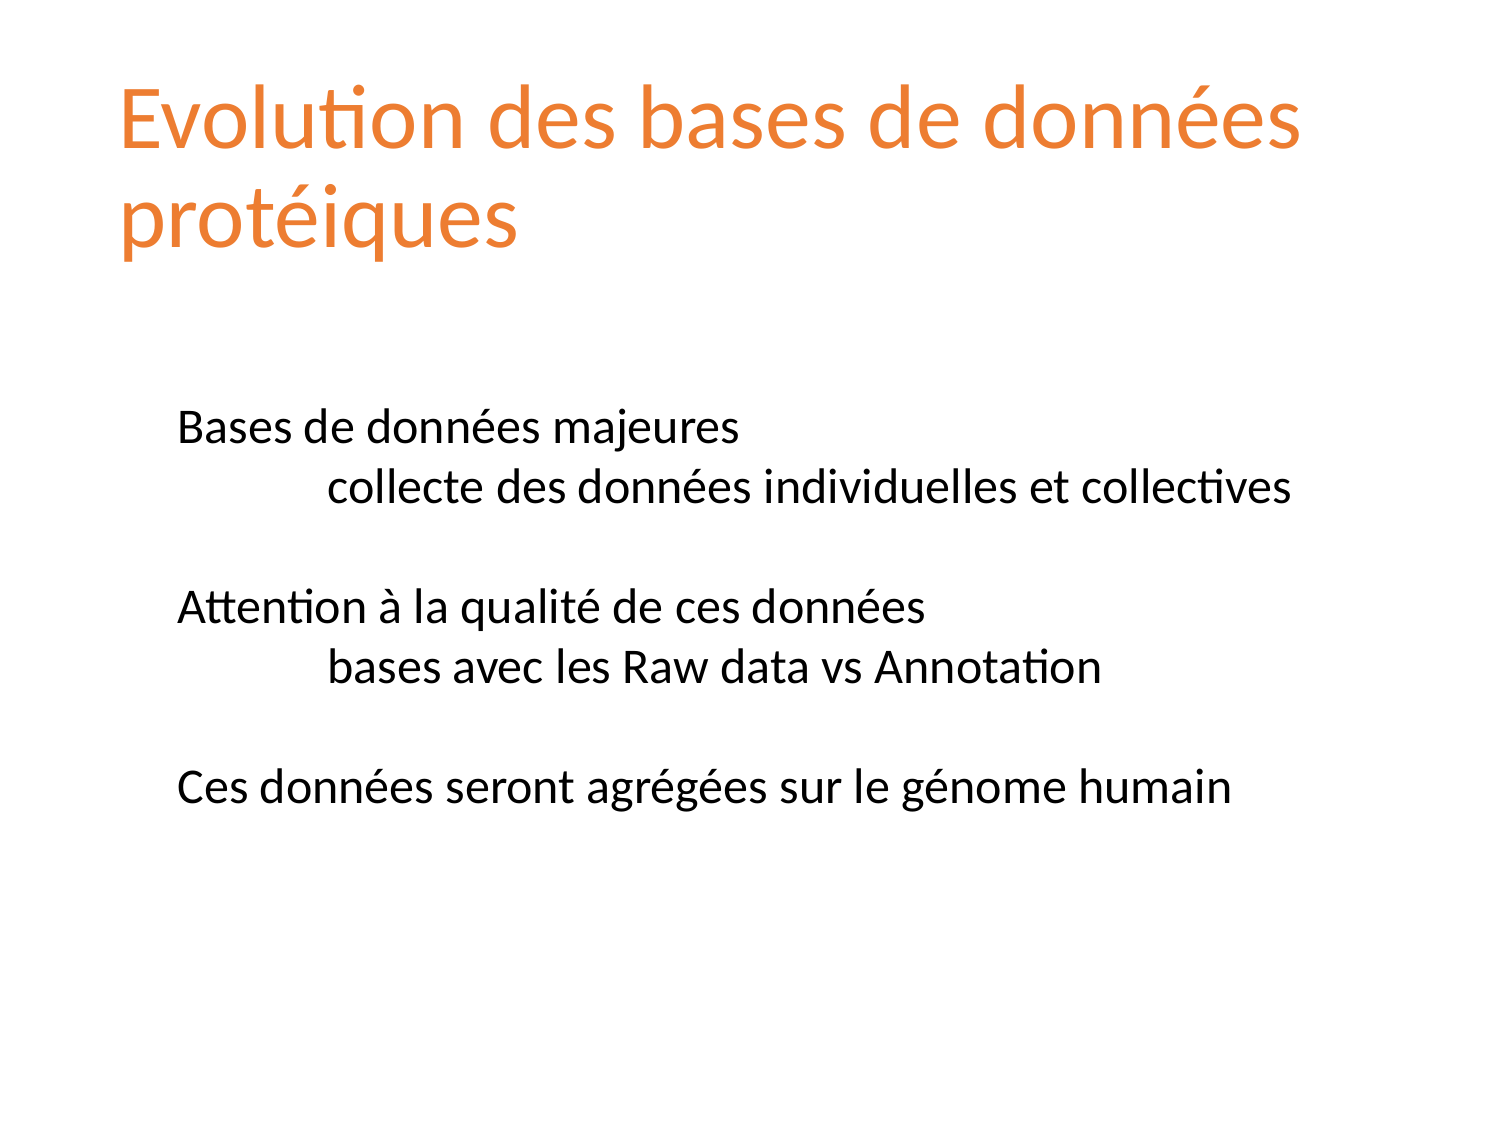

# Evolution des bases de données protéiques
Bases de données majeures
	collecte des données individuelles et collectives

Attention à la qualité de ces données
	bases avec les Raw data vs Annotation

Ces données seront agrégées sur le génome humain